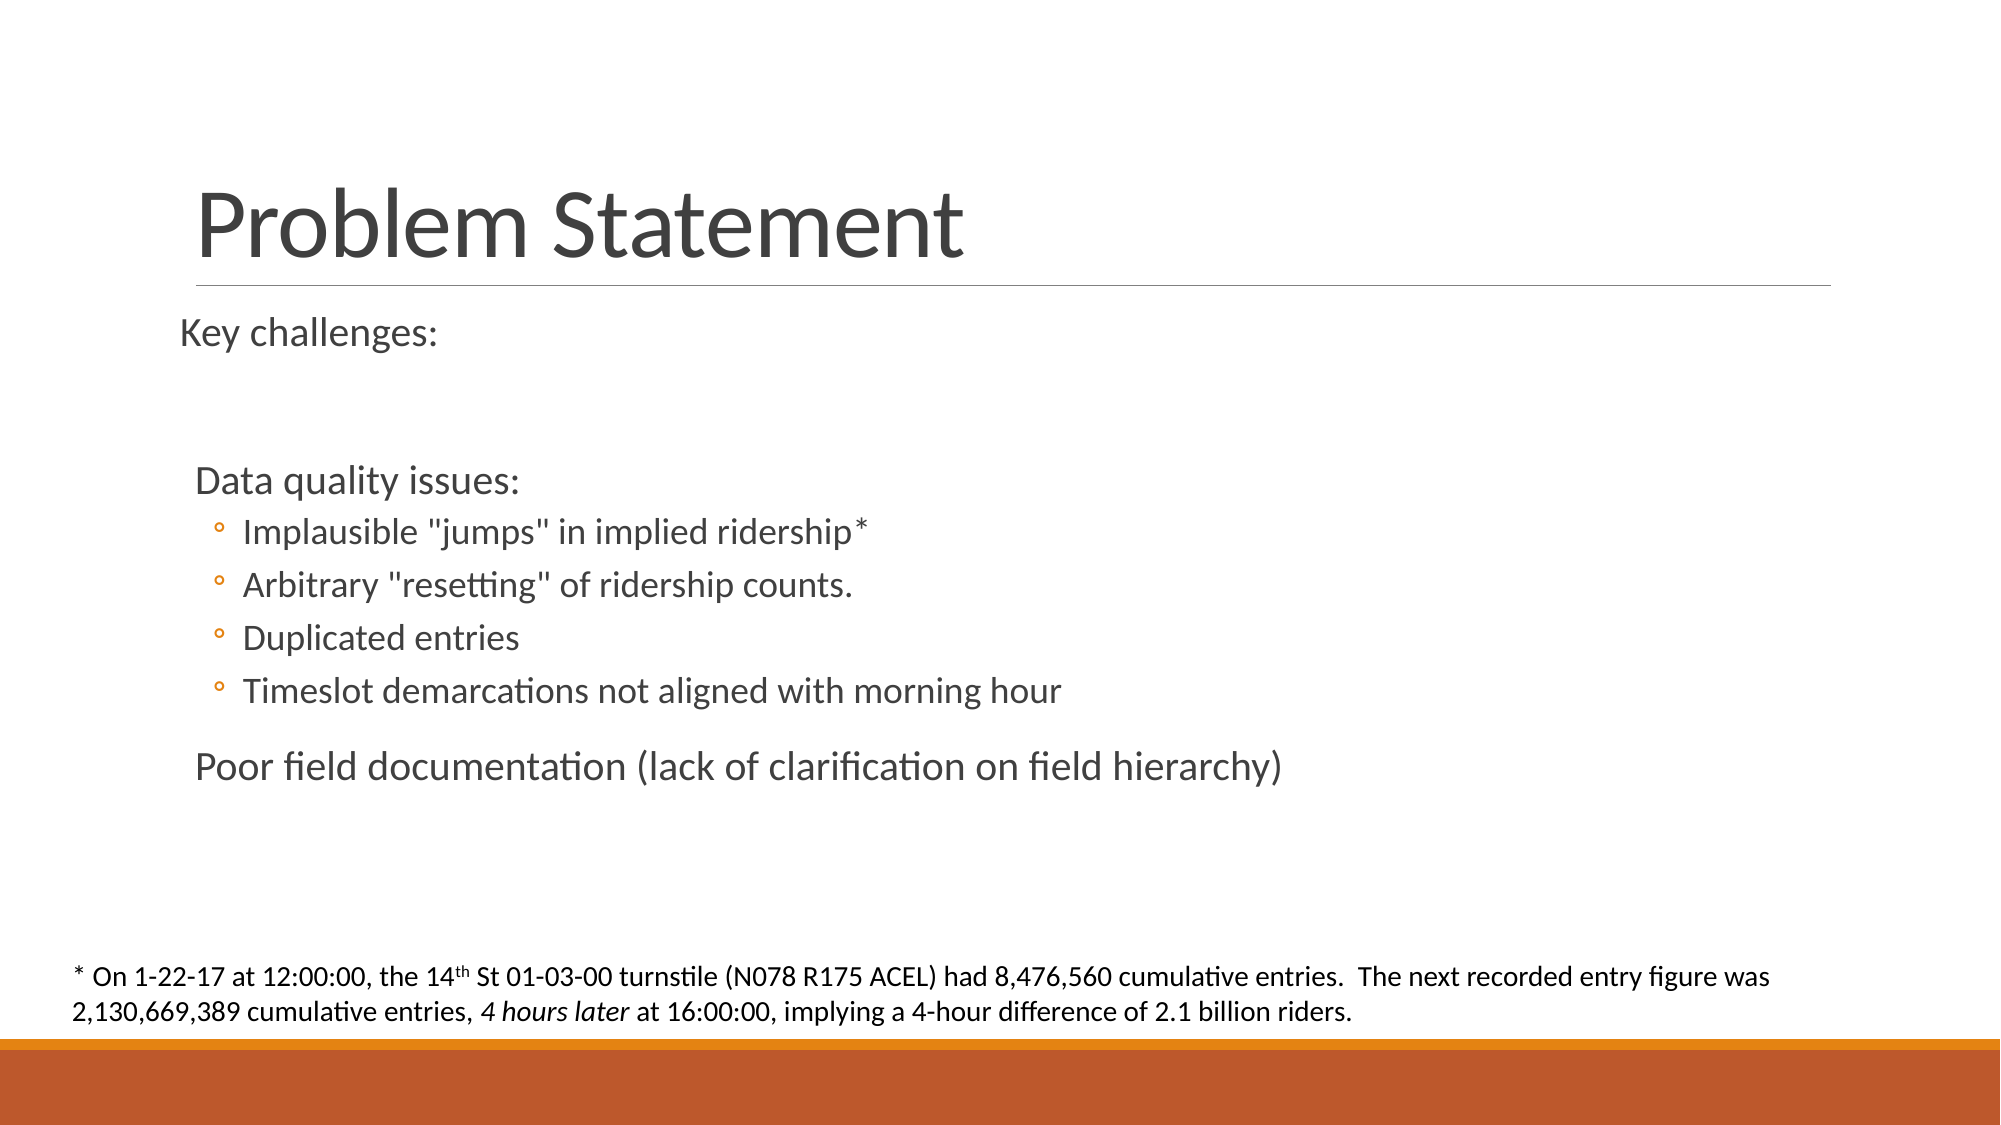

# Problem Statement
Key challenges:

Data quality issues:
Implausible "jumps" in implied ridership*
Arbitrary "resetting" of ridership counts.
Duplicated entries
Timeslot demarcations not aligned with morning hour
Poor field documentation (lack of clarification on field hierarchy)
* On 1-22-17 at 12:00:00, the 14th St 01-03-00 turnstile (N078 R175 ACEL) had 8,476,560 cumulative entries.  The next recorded entry figure was 2,130,669,389 cumulative entries, 4 hours later at 16:00:00, implying a 4-hour difference of 2.1 billion riders.
* On 1-22-17 at 12:00:00, the 14th St 01-03-00 turnstile (N078 R175 ACEL) had 8,476,560 cumulative entries.  The next recorded entry figure was 2,130,669,389 cumulative entries, 4 hours later at 16:00:00, implying a 4-hour difference of 2.1 billion riders.
* On 1-22-17 at 12:00:00, the 14th St 01-03-00 turnstile (N078 R175 ACEL) had 8,476,560 cumulative entries.  The next recorded entry figure was 2,130,669,389 cumulative entries, 4 hours later at 16:00:00, implying a 4-hour difference of 2.1 billion riders.